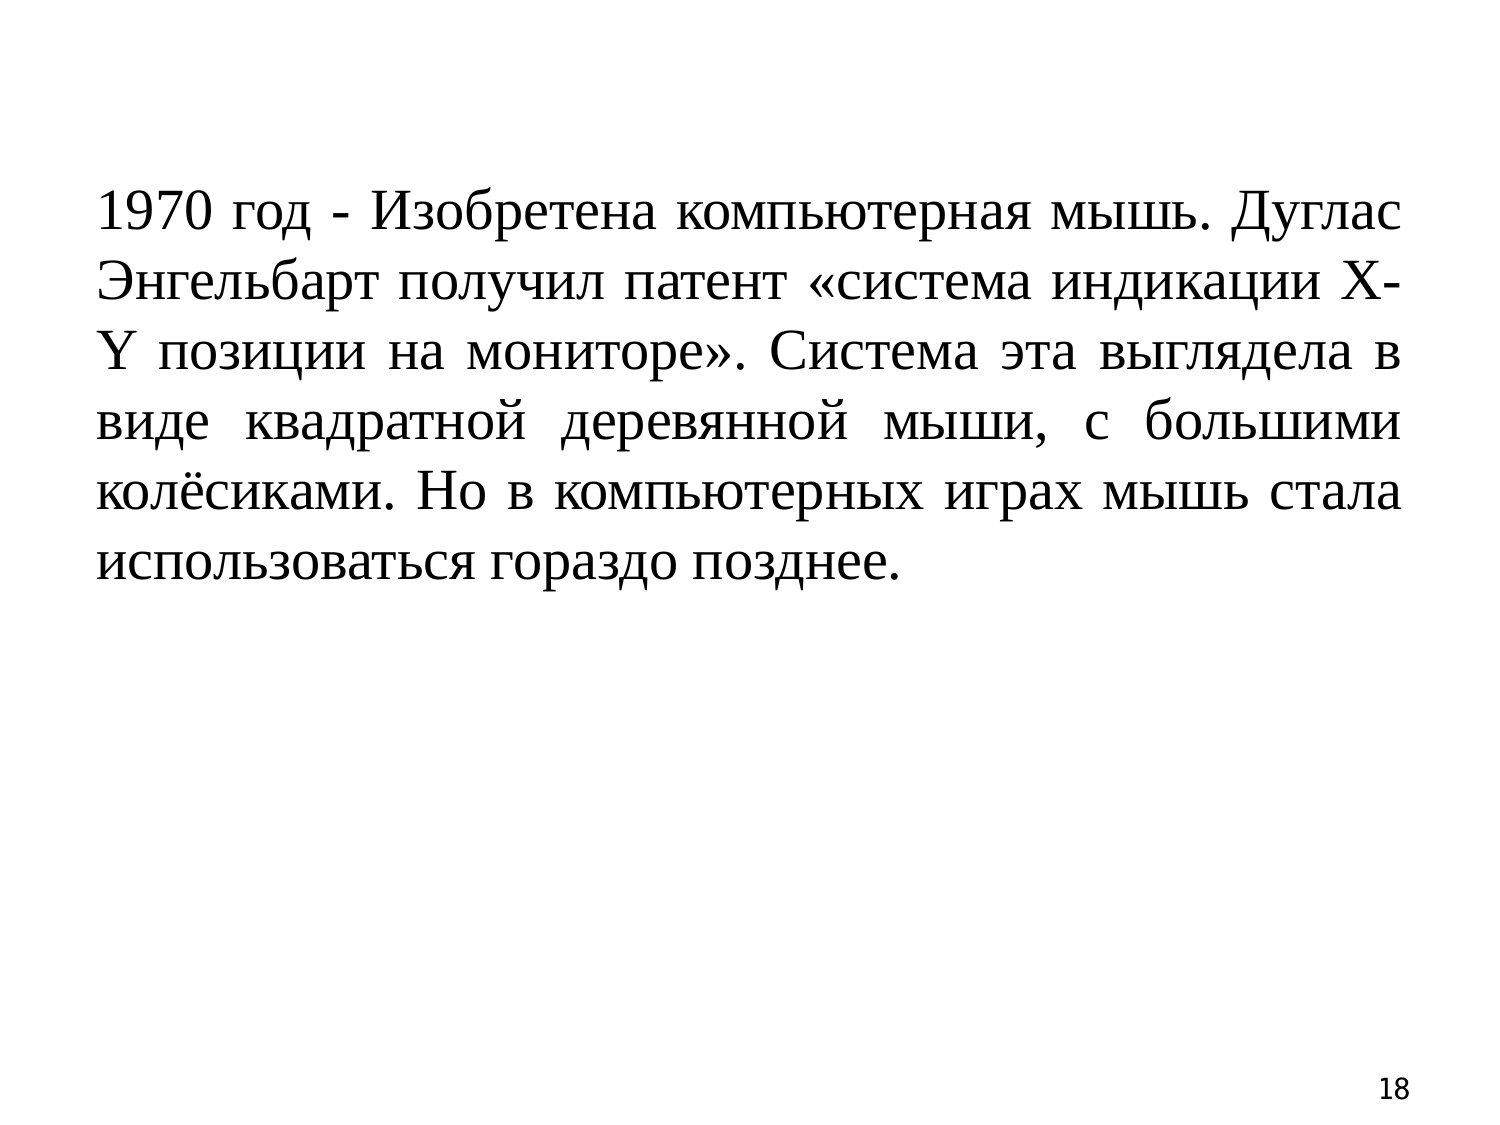

1970 год - Изобретена компьютерная мышь. Дуглас Энгельбарт получил патент «система индикации X-Y позиции на мониторе». Система эта выглядела в виде квадратной деревянной мыши, с большими колёсиками. Но в компьютерных играх мышь стала использоваться гораздо позднее.
18